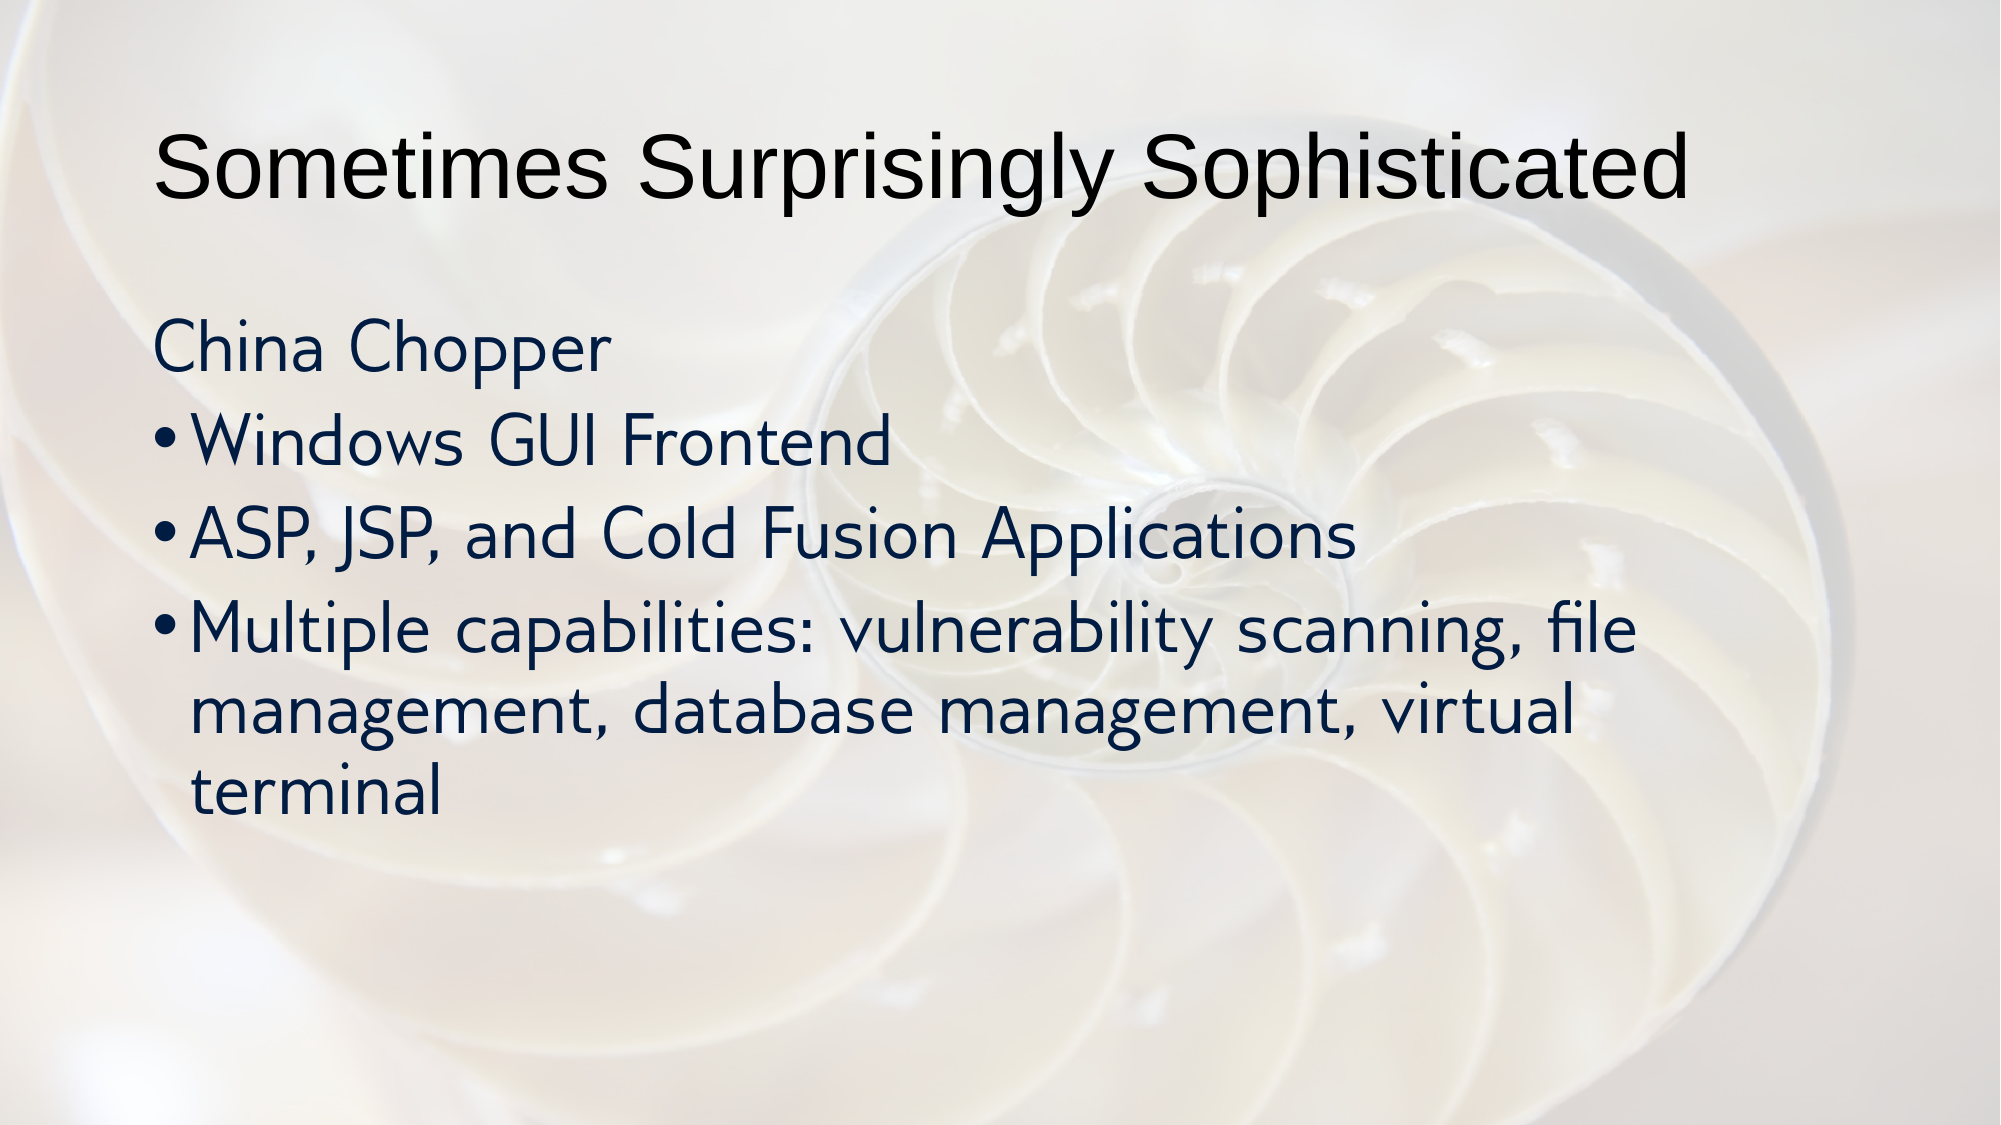

# Sometimes Surprisingly Sophisticated
China Chopper
Windows GUI Frontend
ASP, JSP, and Cold Fusion Applications
Multiple capabilities: vulnerability scanning, file management, database management, virtual terminal